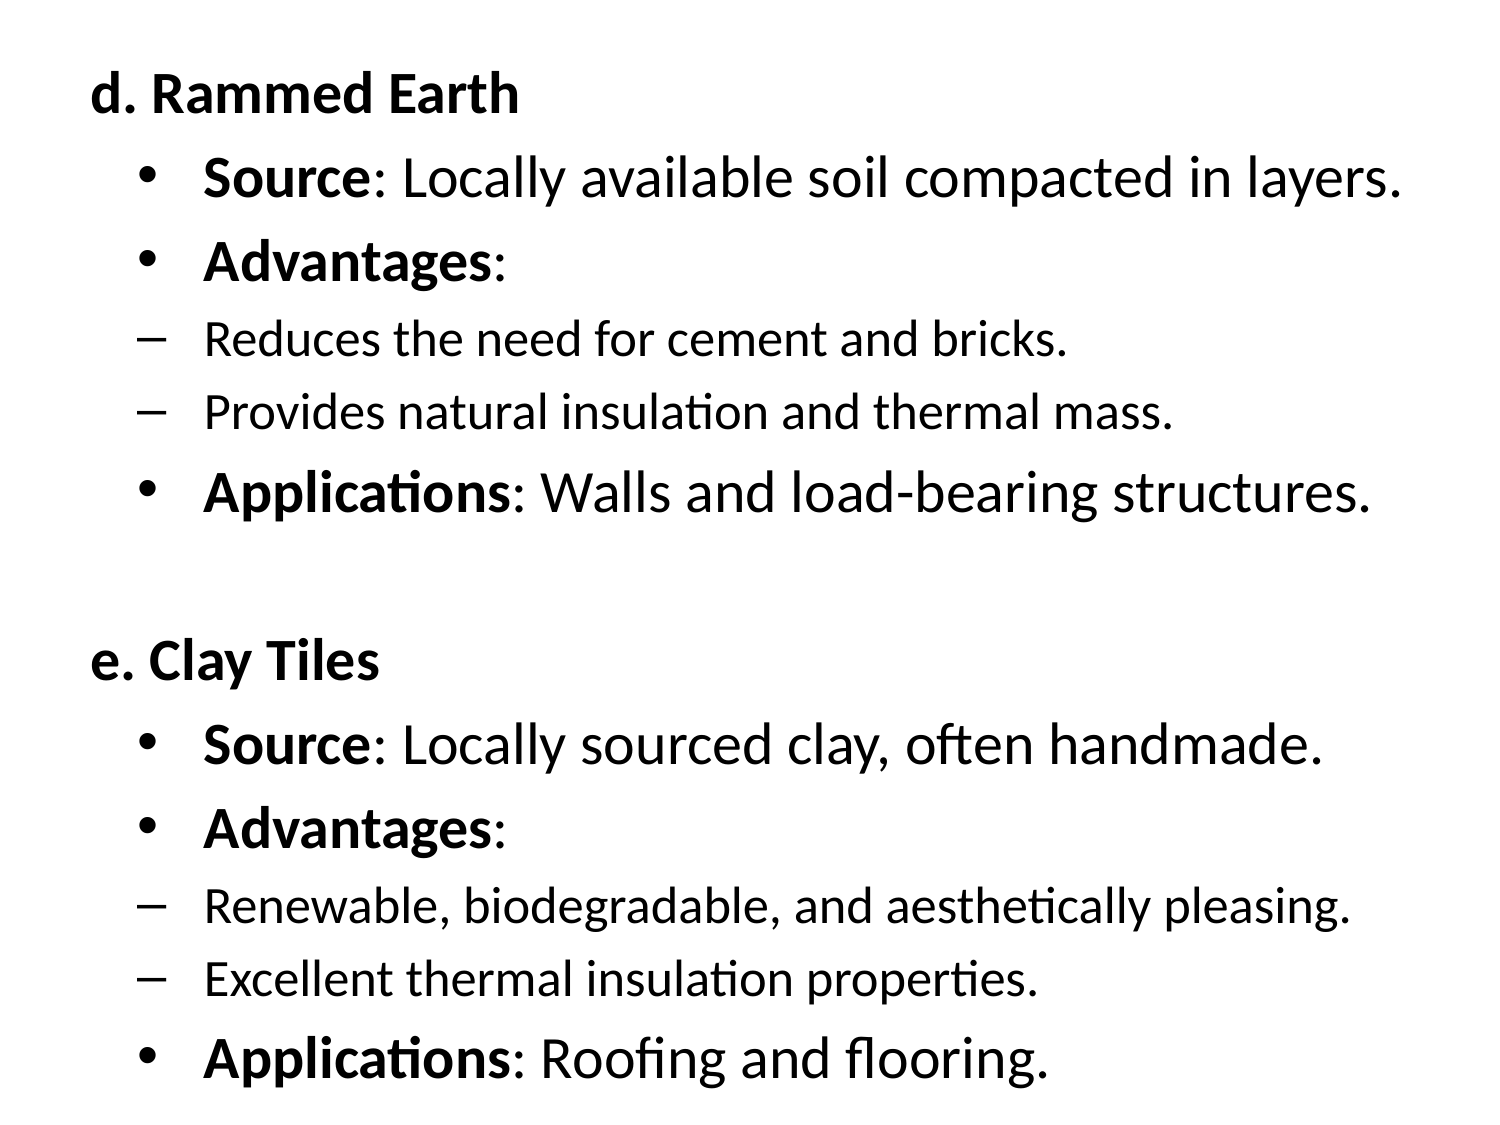

d. Rammed Earth
Source: Locally available soil compacted in layers.
Advantages:
Reduces the need for cement and bricks.
Provides natural insulation and thermal mass.
Applications: Walls and load-bearing structures.

e. Clay Tiles
Source: Locally sourced clay, often handmade.
Advantages:
Renewable, biodegradable, and aesthetically pleasing.
Excellent thermal insulation properties.
Applications: Roofing and flooring.